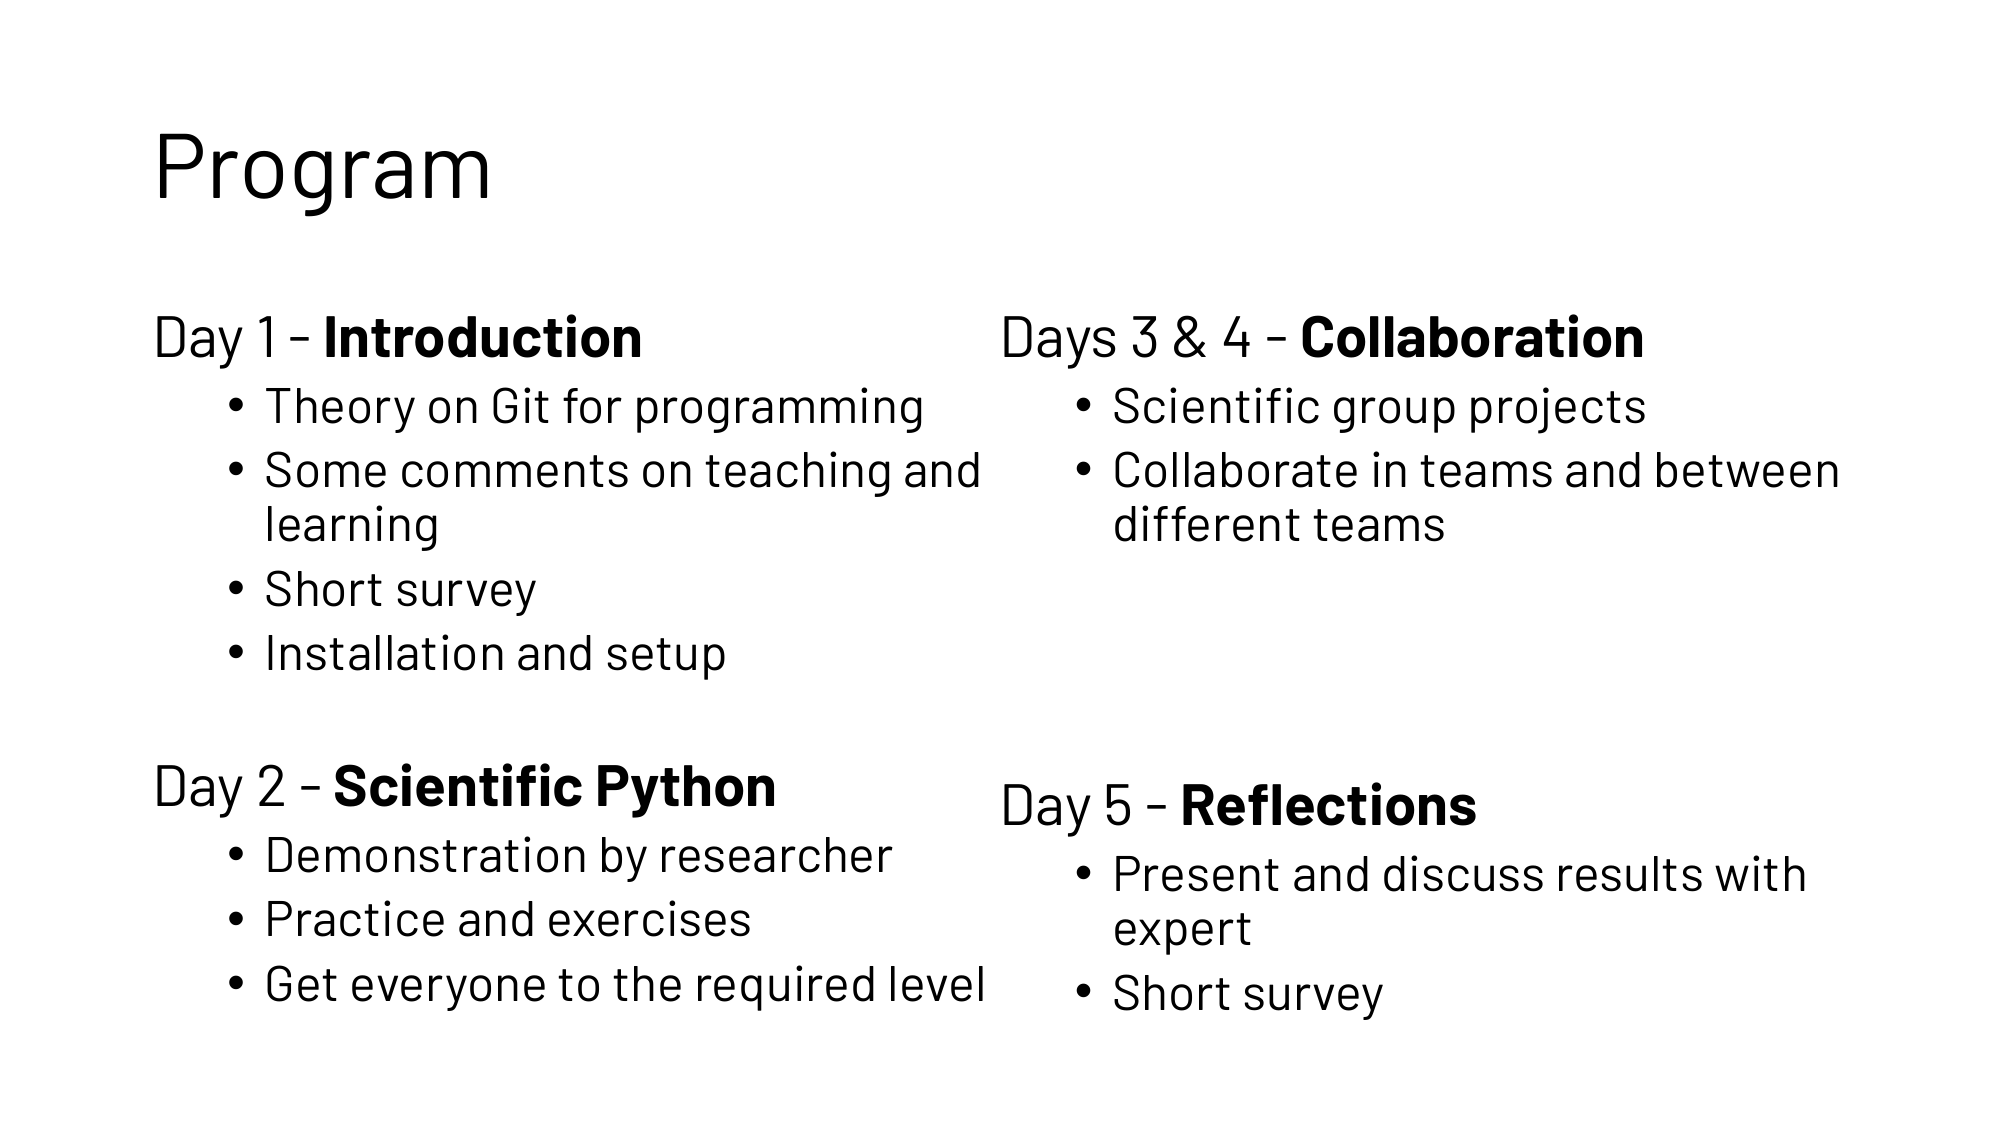

# Program
Day 1 - Introduction
Theory on Git for programming
Some comments on teaching and learning
Short survey
Installation and setup
Day 2 - Scientific Python
Demonstration by researcher
Practice and exercises
Get everyone to the required level
Days 3 & 4 - Collaboration
Scientific group projects
Collaborate in teams and between different teams

Day 5 - Reflections
Present and discuss results with expert
Short survey